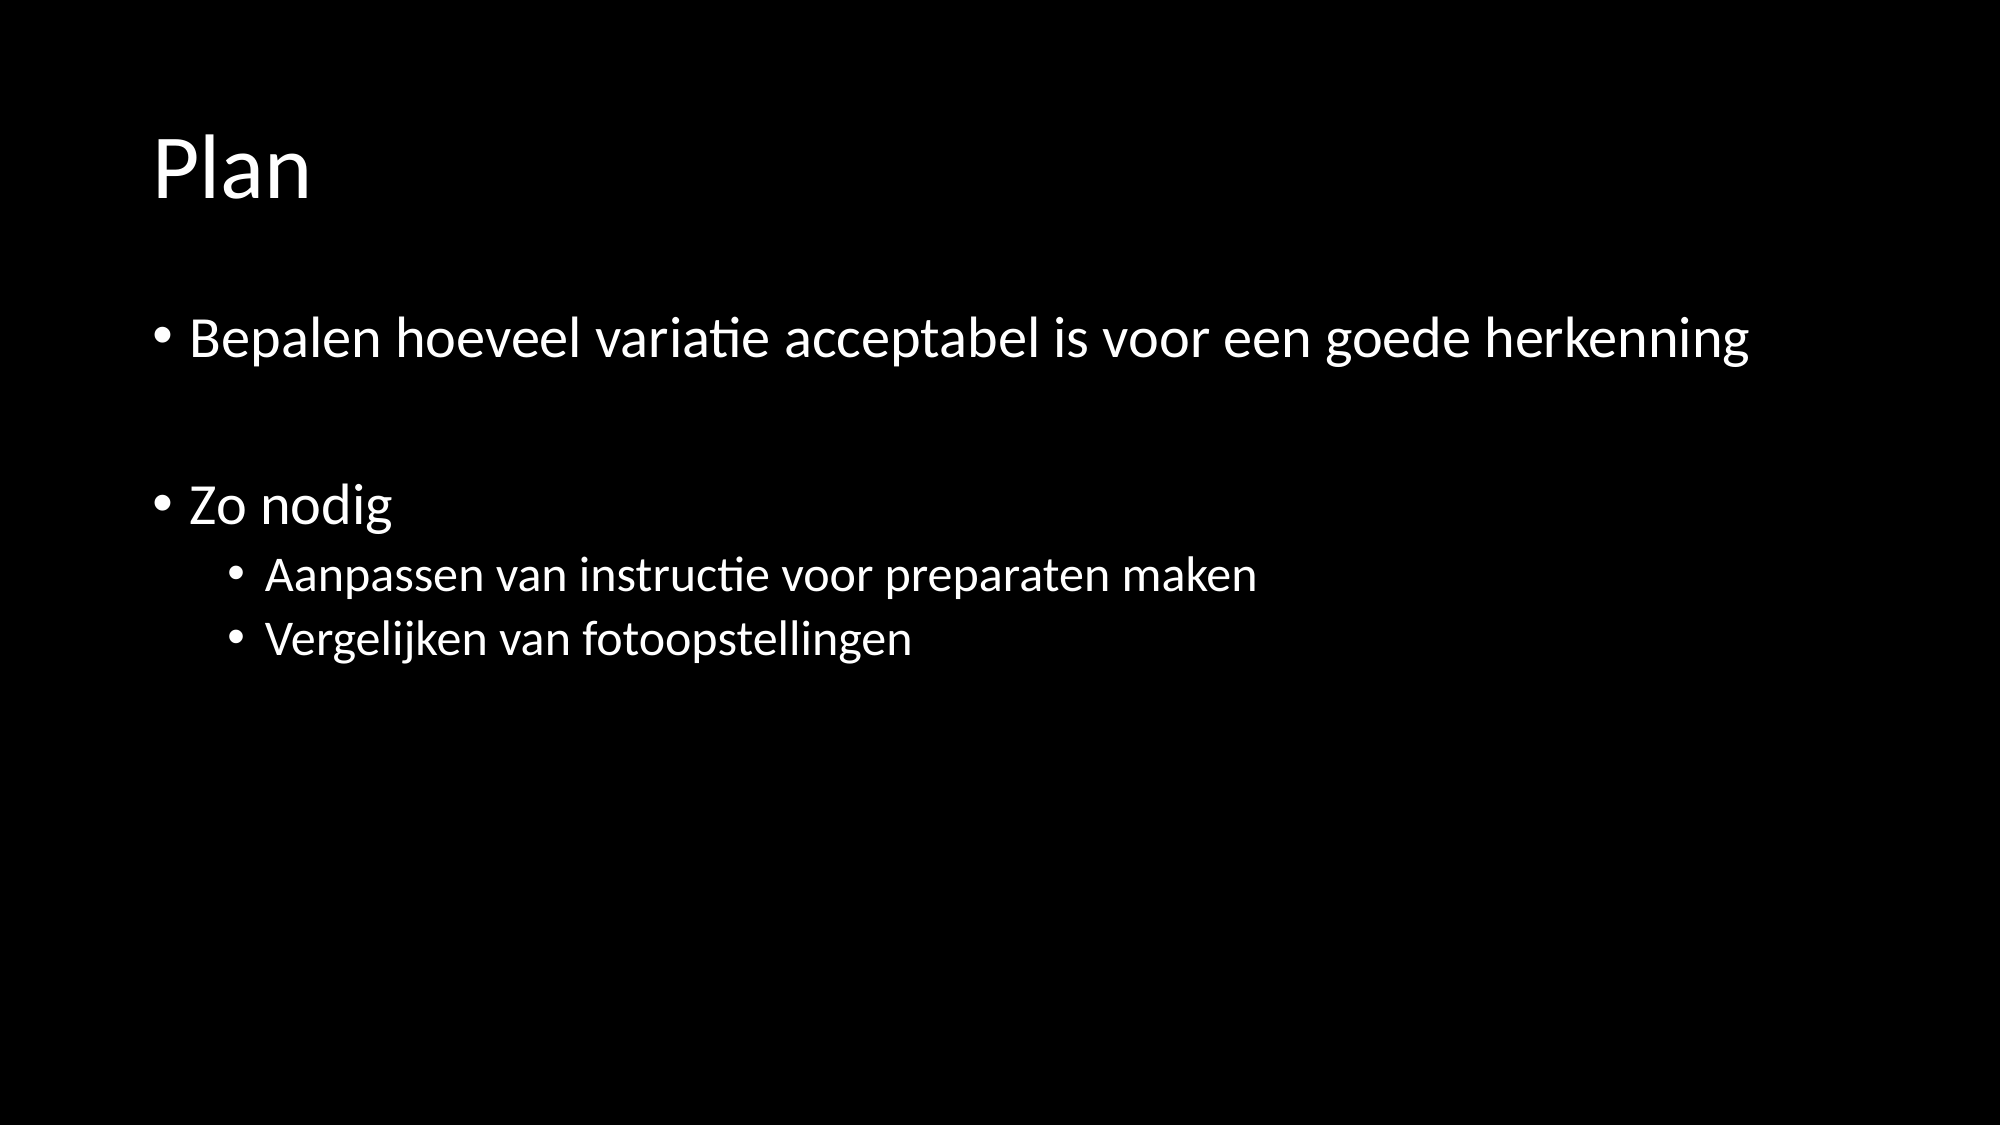

# Plan
Bepalen hoeveel variatie acceptabel is voor een goede herkenning

Zo nodig
Aanpassen van instructie voor preparaten maken
Vergelijken van fotoopstellingen